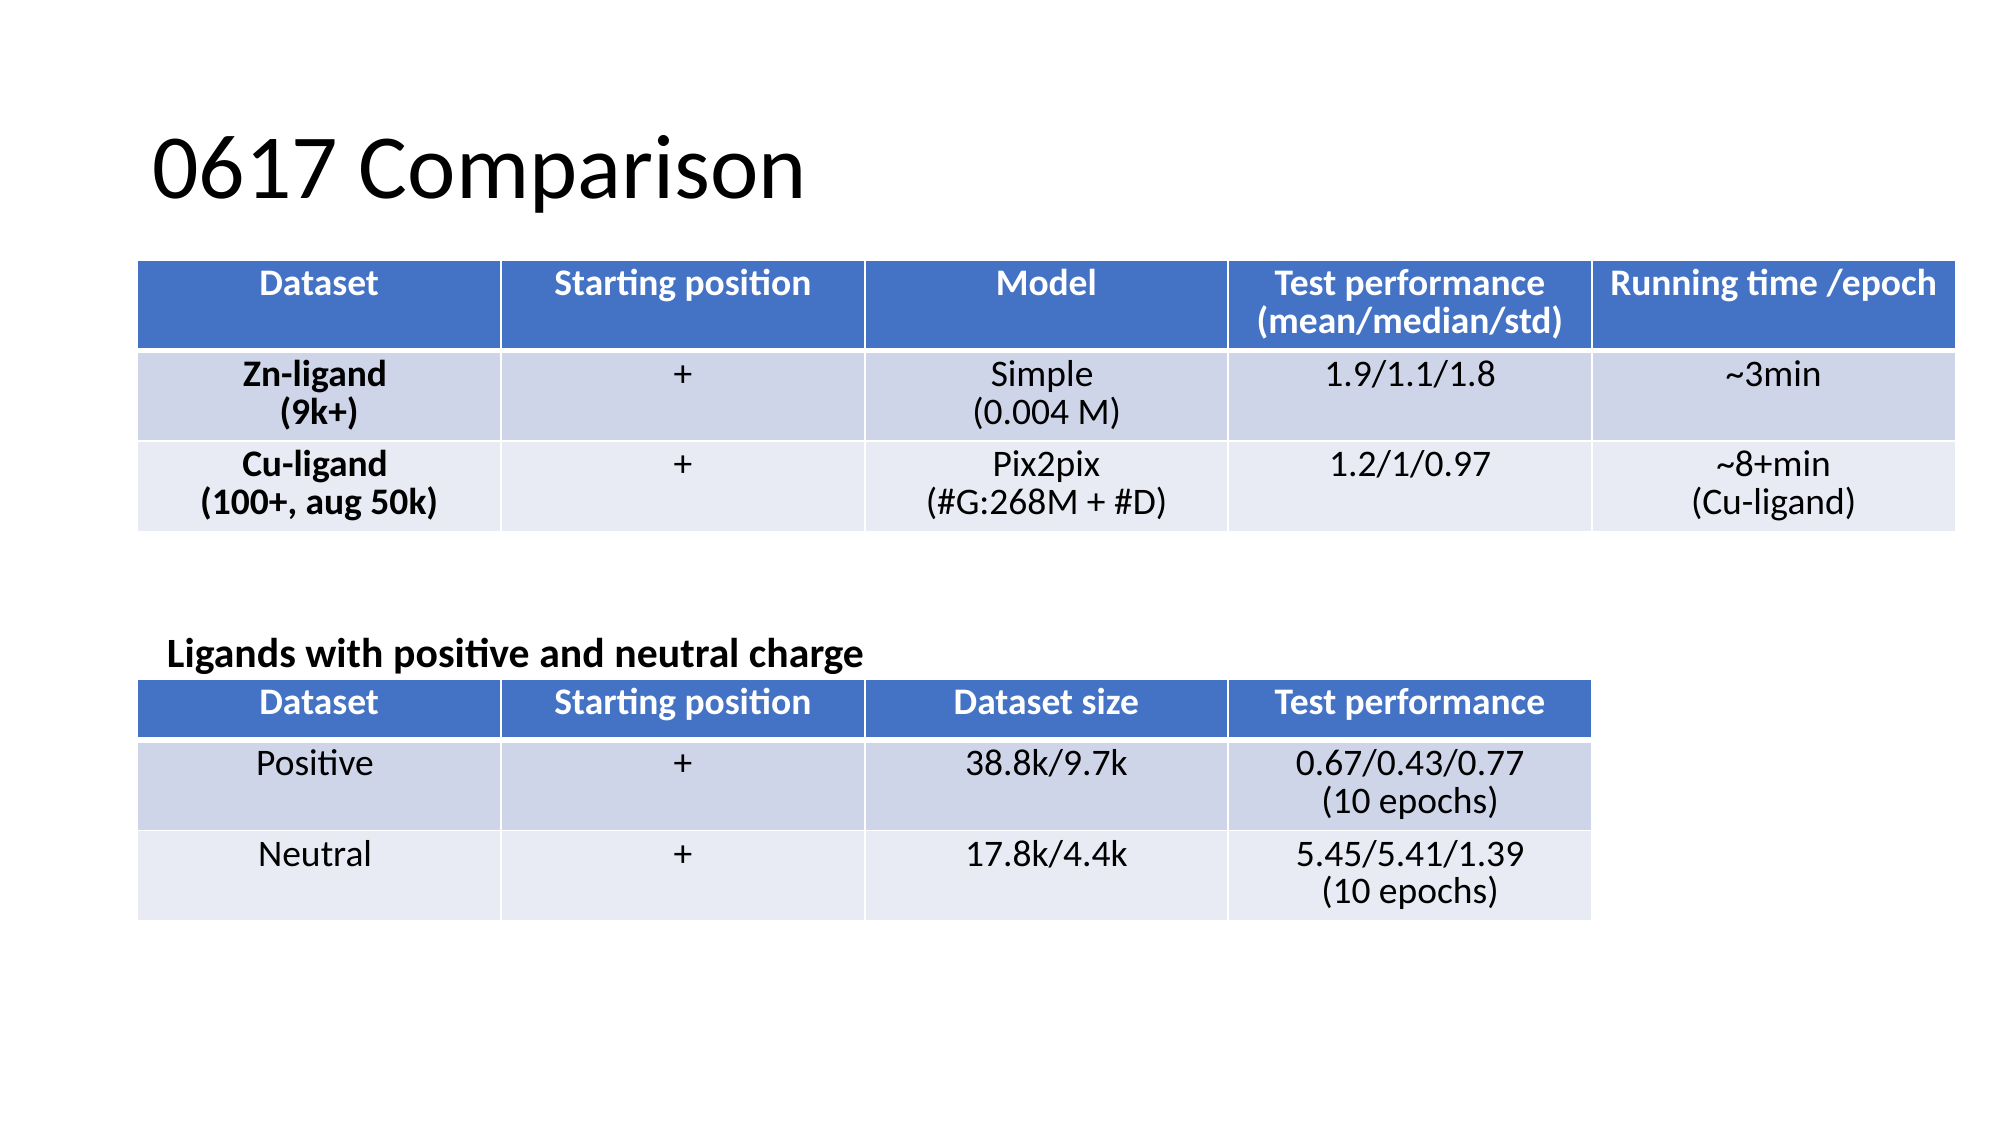

# 0617 Comparison
| Dataset | Starting position | Model | Test performance (mean/median/std) | Running time /epoch |
| --- | --- | --- | --- | --- |
| Zn-ligand (9k+) | + | Simple (0.004 M) | 1.9/1.1/1.8 | ~3min |
| Cu-ligand (100+, aug 50k) | + | Pix2pix (#G:268M + #D) | 1.2/1/0.97 | ~8+min (Cu-ligand) |
Ligands with positive and neutral charge
| Dataset | Starting position | Dataset size | Test performance |
| --- | --- | --- | --- |
| Positive | + | 38.8k/9.7k | 0.67/0.43/0.77 (10 epochs) |
| Neutral | + | 17.8k/4.4k | 5.45/5.41/1.39 (10 epochs) |